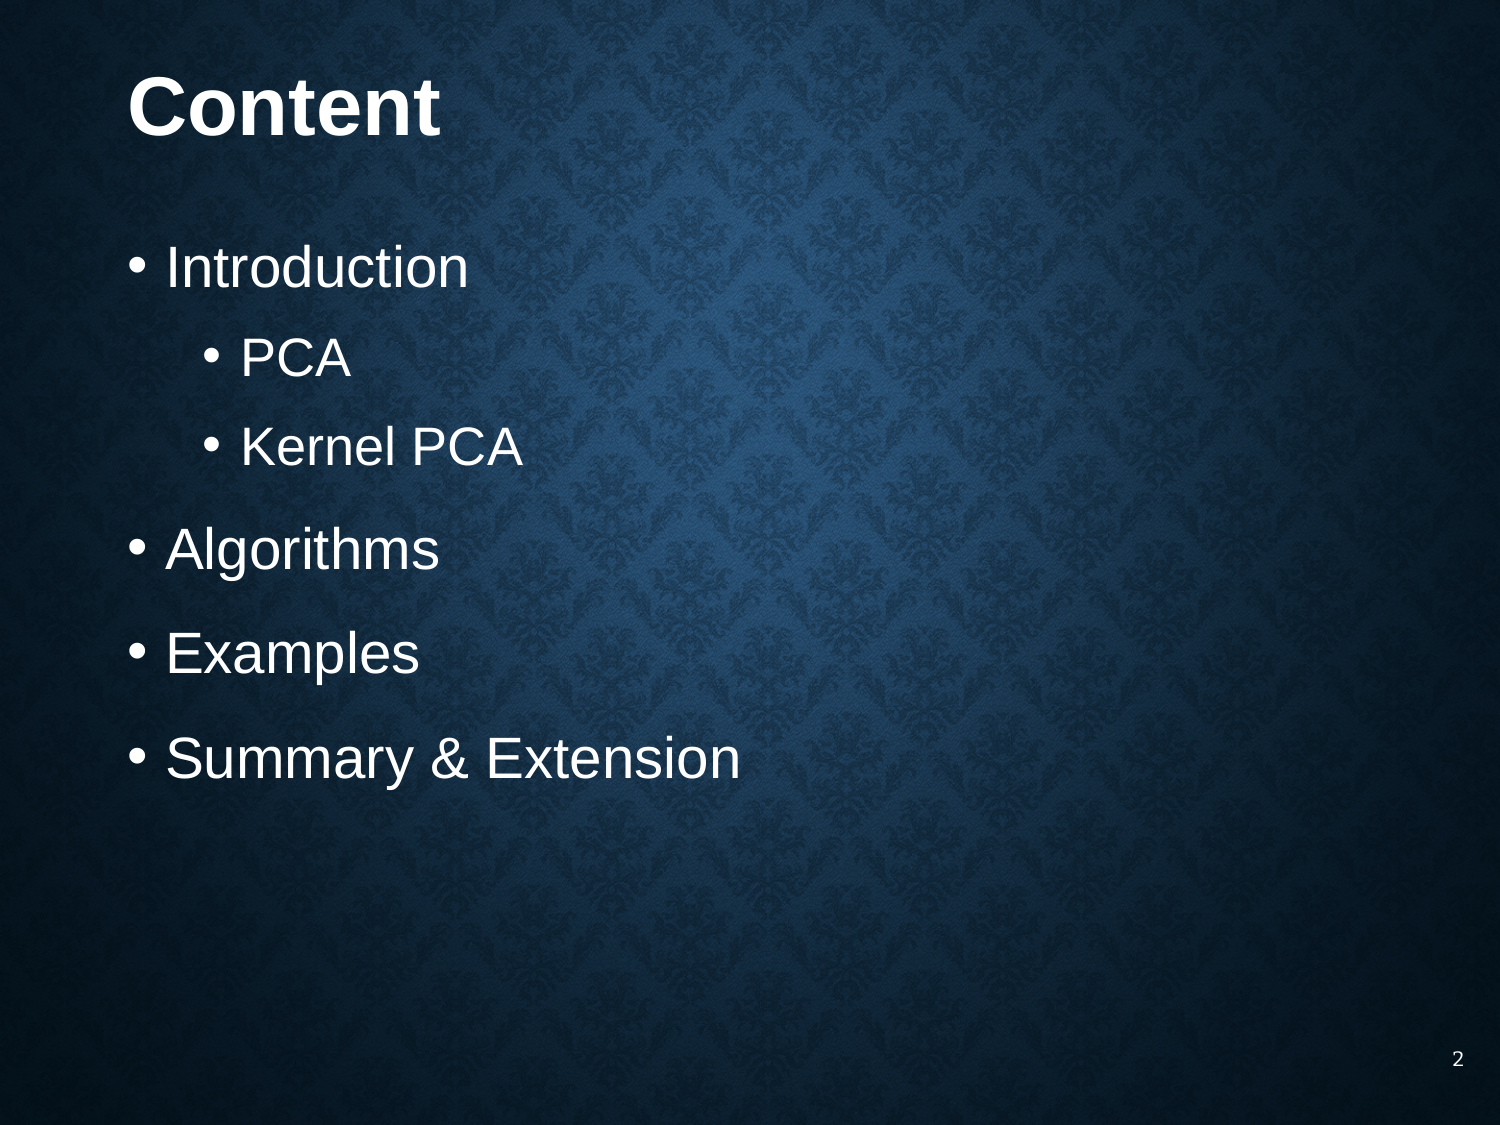

Content
Introduction
PCA
Kernel PCA
Algorithms
Examples
Summary & Extension
2